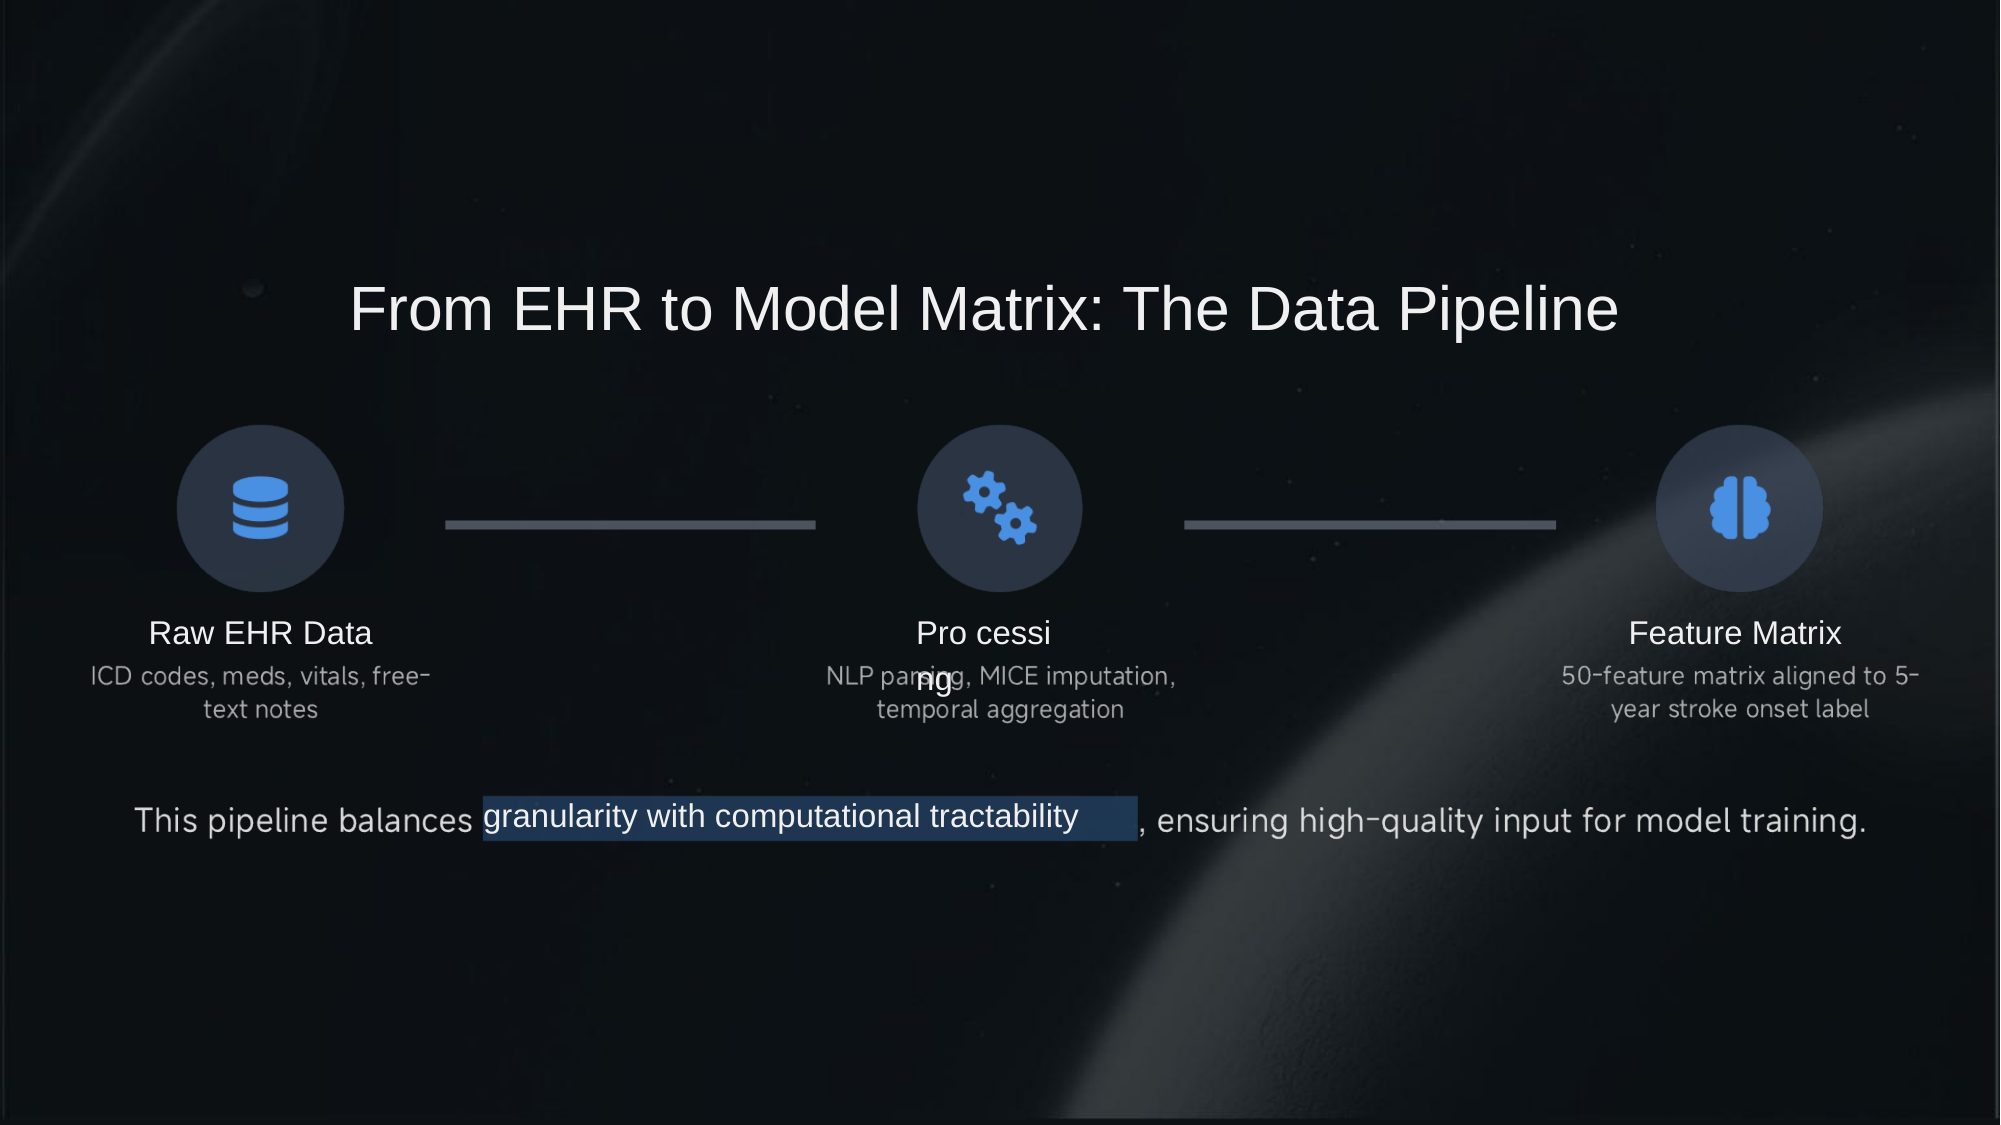

From EHR to Model Matrix: The Data Pipeline

Raw EHR Data
Pro cessi ng
Feature Matrix

granularity with computational tractability